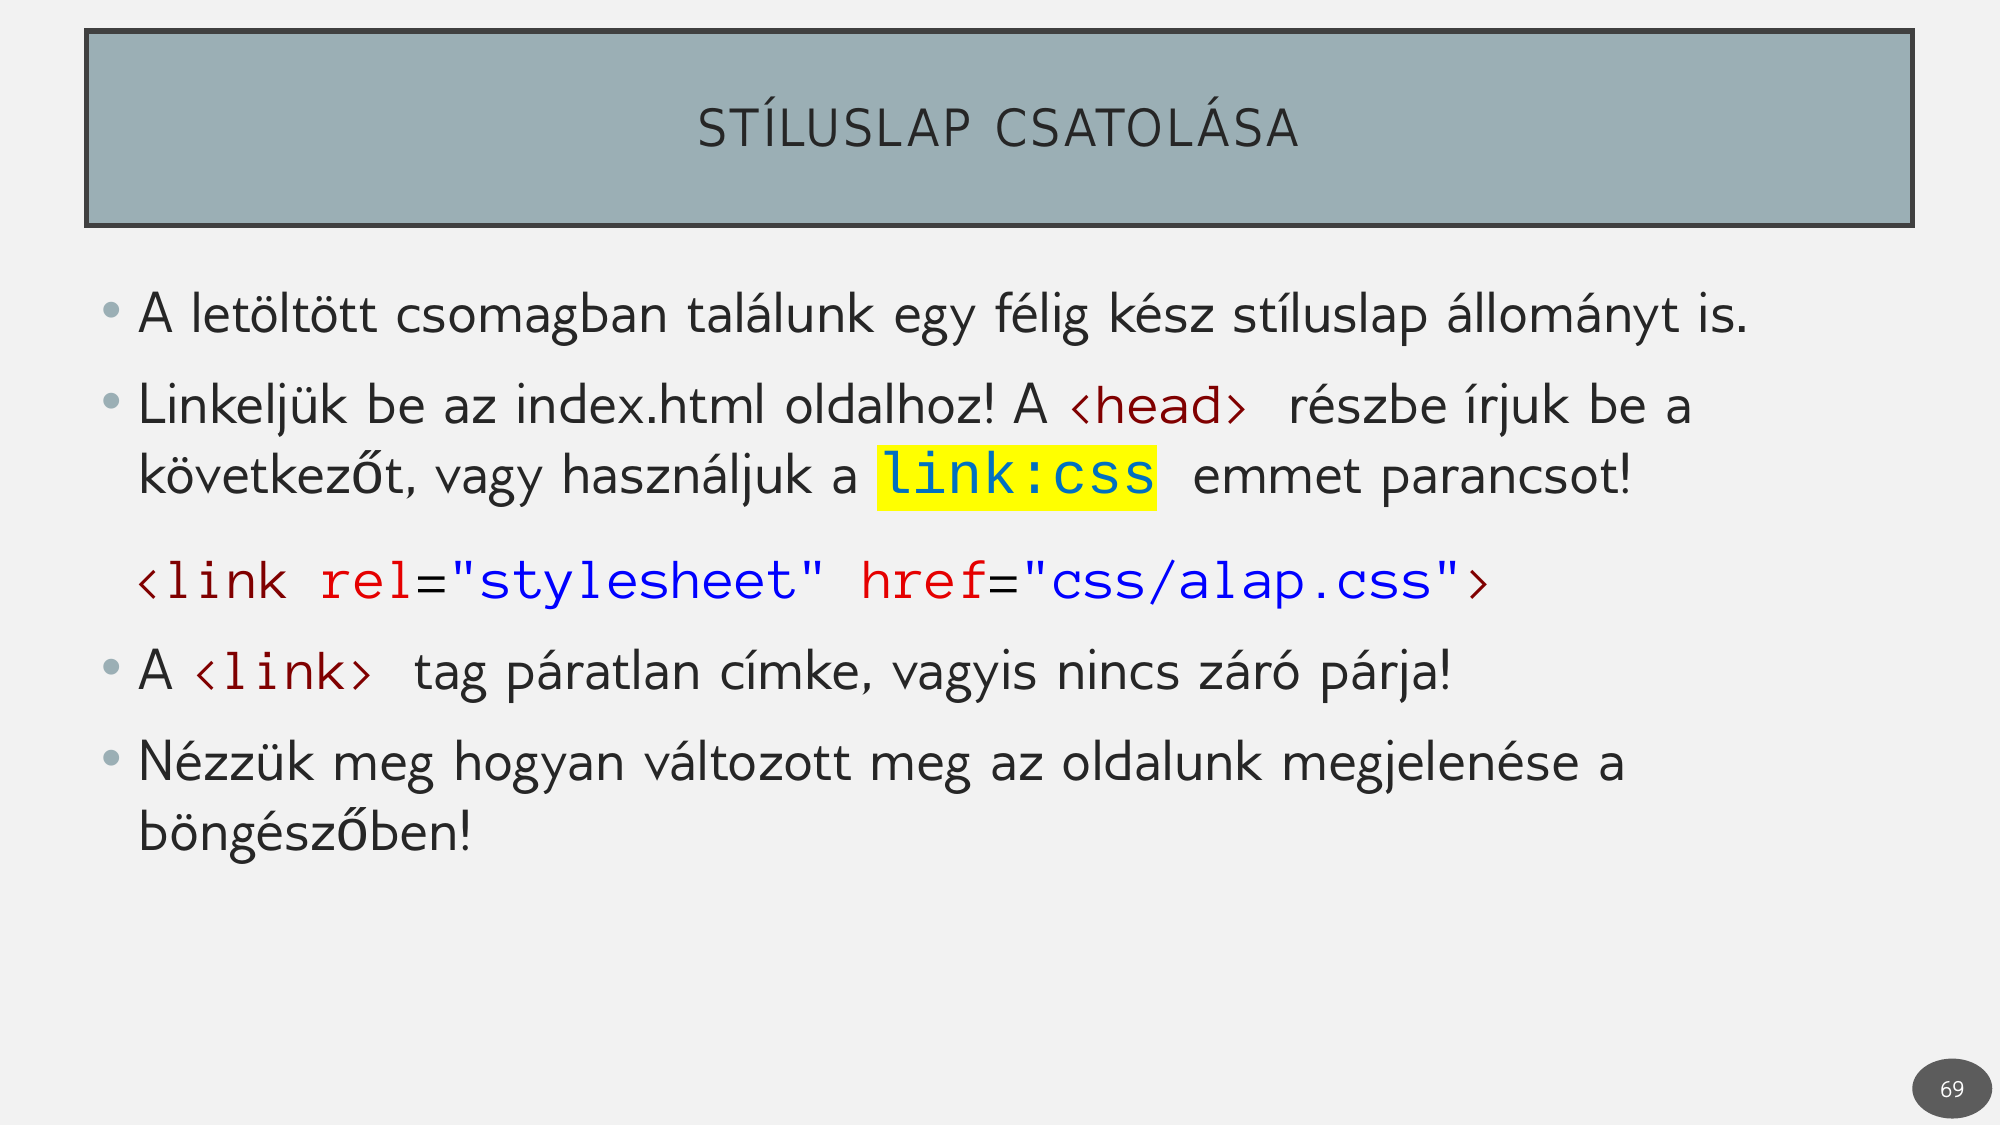

# Stíluslap csatolása
A letöltött csomagban találunk egy félig kész stíluslap állományt is.
Linkeljük be az index.html oldalhoz! A <head> részbe írjuk be a következőt, vagy használjuk a link:css emmet parancsot!
 <link rel="stylesheet" href="css/alap.css">
A <link> tag páratlan címke, vagyis nincs záró párja!
Nézzük meg hogyan változott meg az oldalunk megjelenése a böngészőben!

69